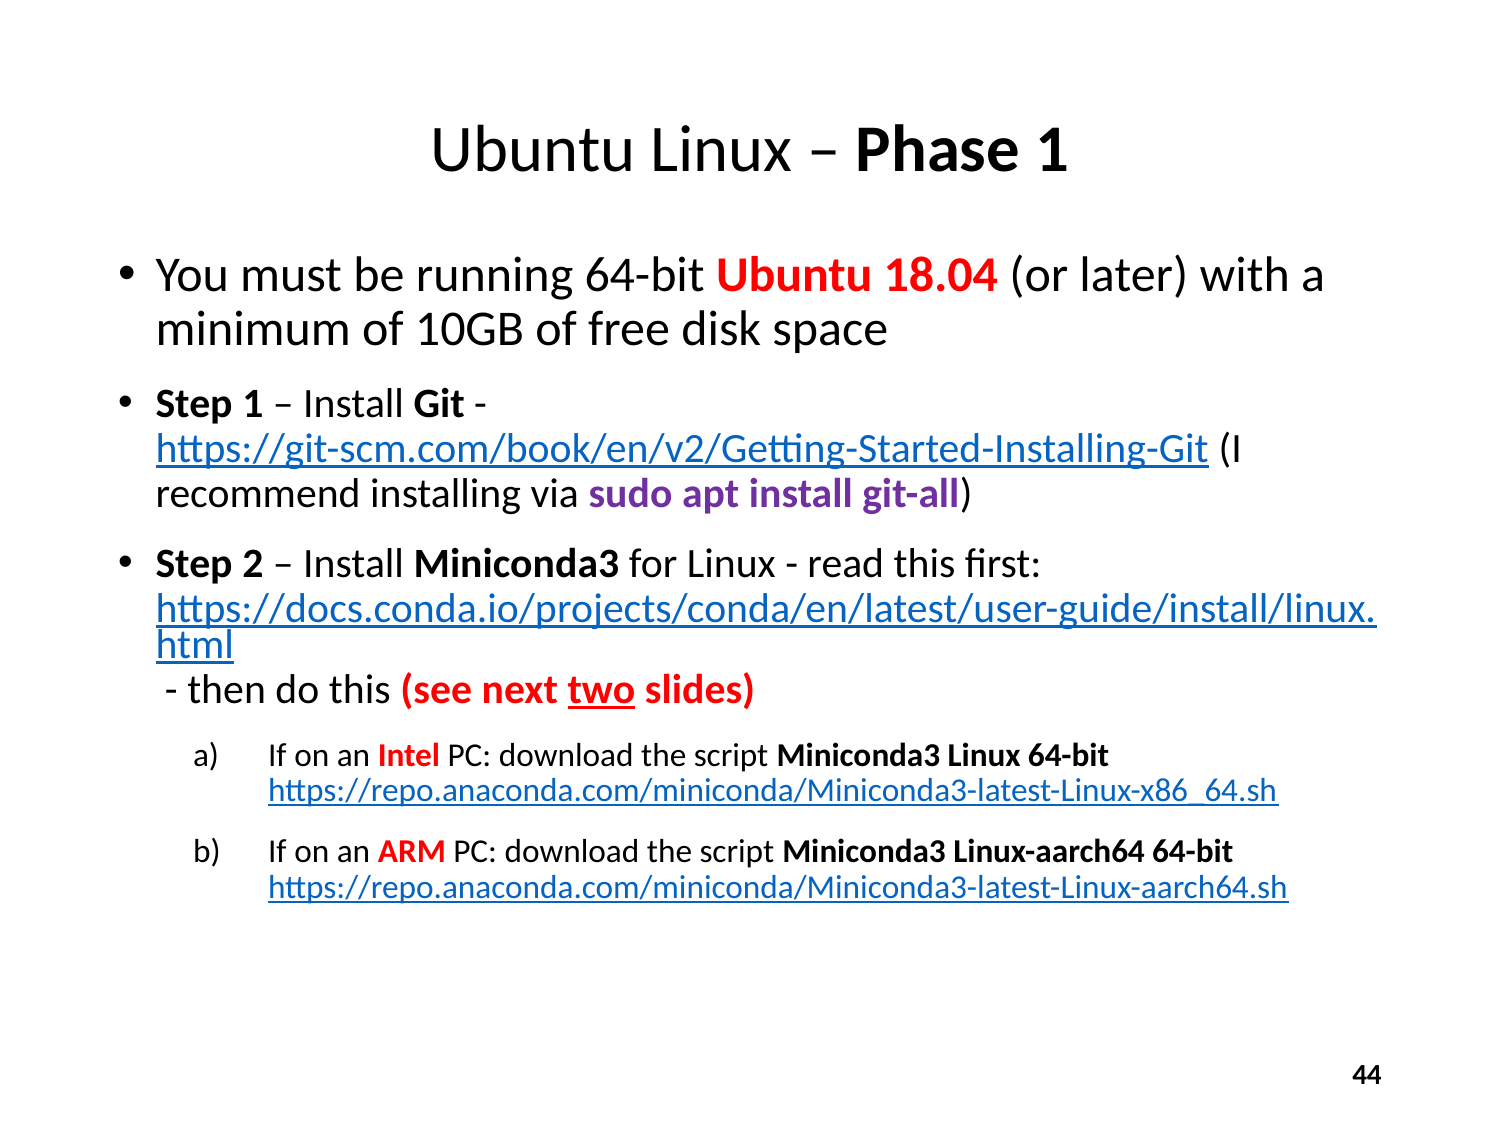

# Ubuntu Linux – Phase 1
You must be running 64-bit Ubuntu 18.04 (or later) with a minimum of 10GB of free disk space
Step 1 – Install Git - https://git-scm.com/book/en/v2/Getting-Started-Installing-Git (I recommend installing via sudo apt install git-all)
Step 2 – Install Miniconda3 for Linux - read this first: https://docs.conda.io/projects/conda/en/latest/user-guide/install/linux.html - then do this (see next two slides)
If on an Intel PC: download the script Miniconda3 Linux 64-bit https://repo.anaconda.com/miniconda/Miniconda3-latest-Linux-x86_64.sh
If on an ARM PC: download the script Miniconda3 Linux-aarch64 64-bit https://repo.anaconda.com/miniconda/Miniconda3-latest-Linux-aarch64.sh

44